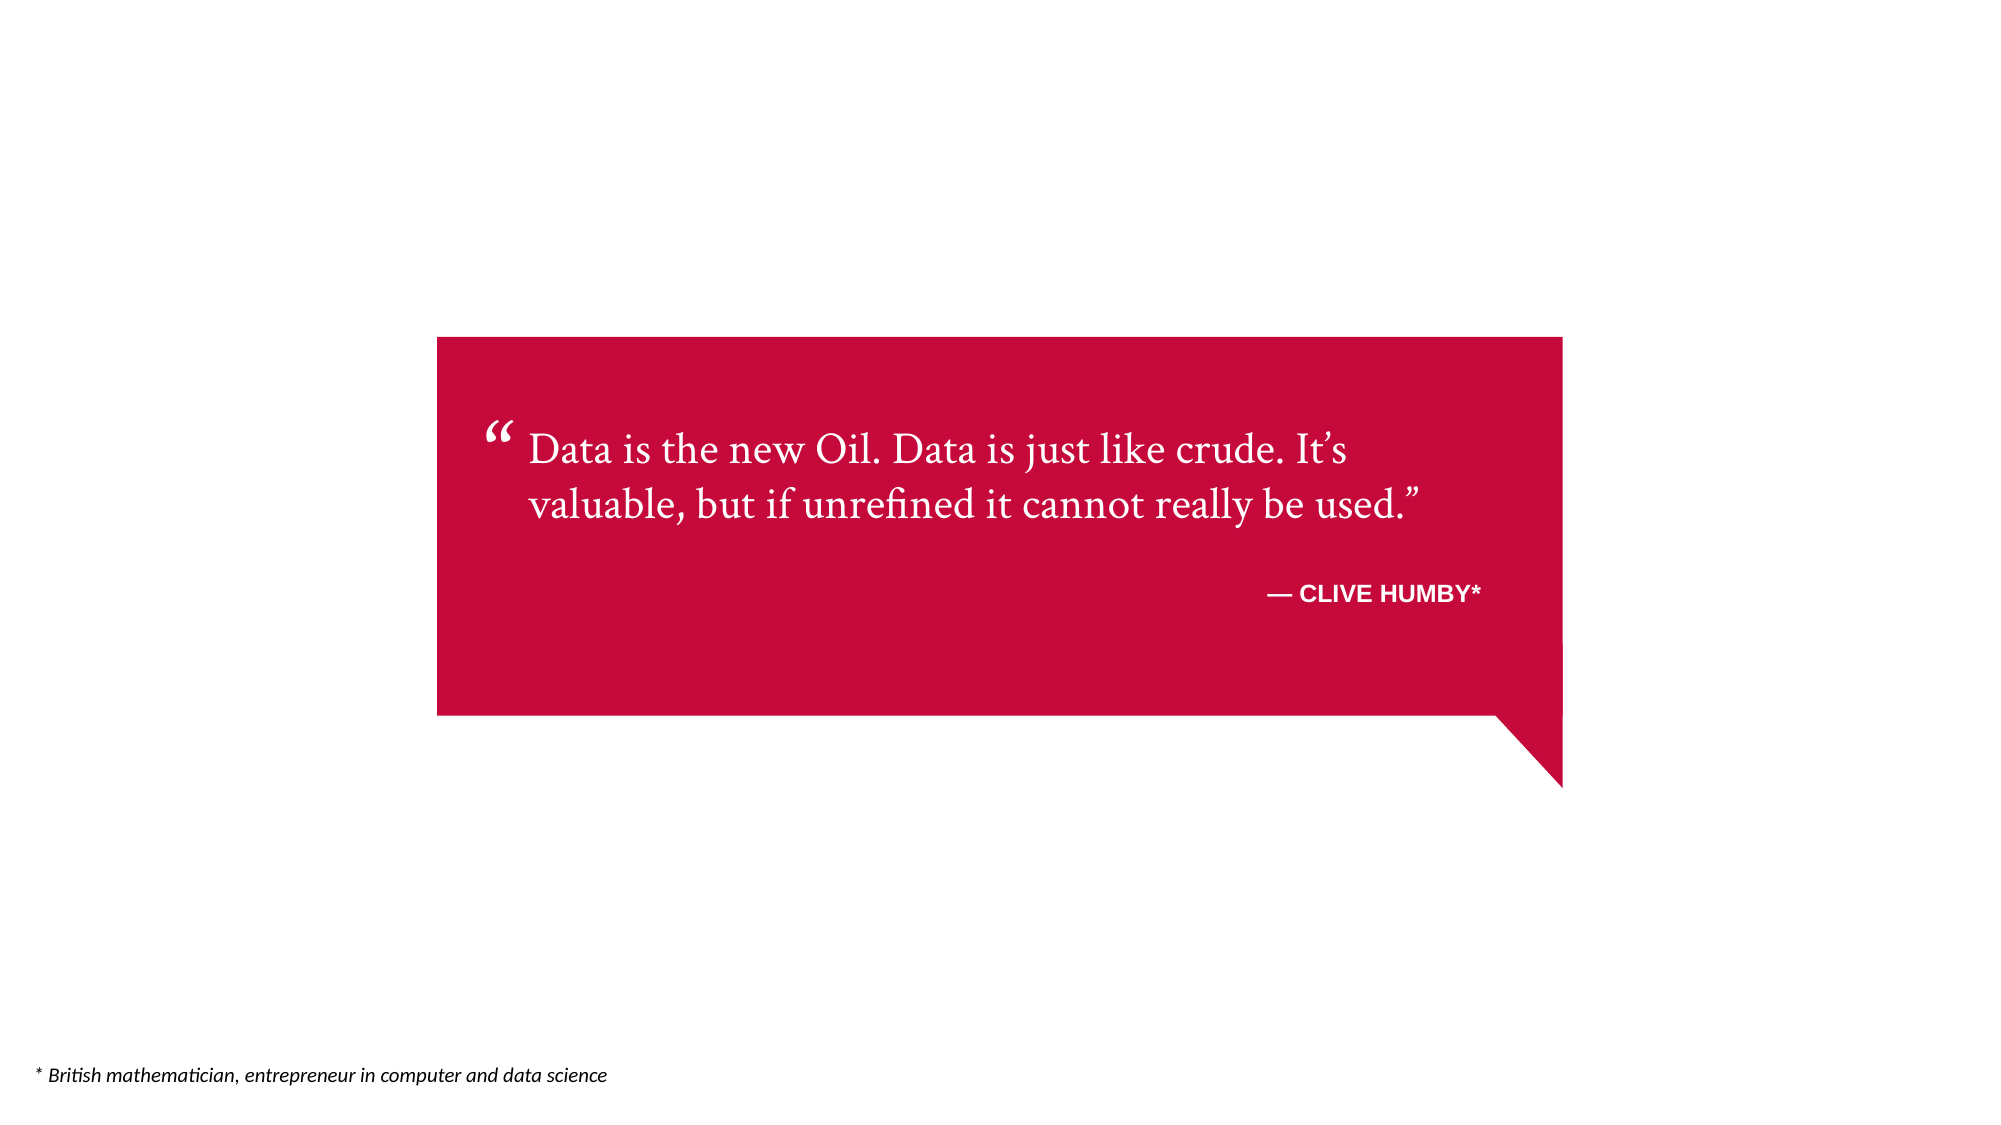

“
Data is the new Oil. Data is just like crude. It’s valuable, but if unrefined it cannot really be used.”
— CLIVE HUMBY*

* British mathematician, entrepreneur in computer and data science